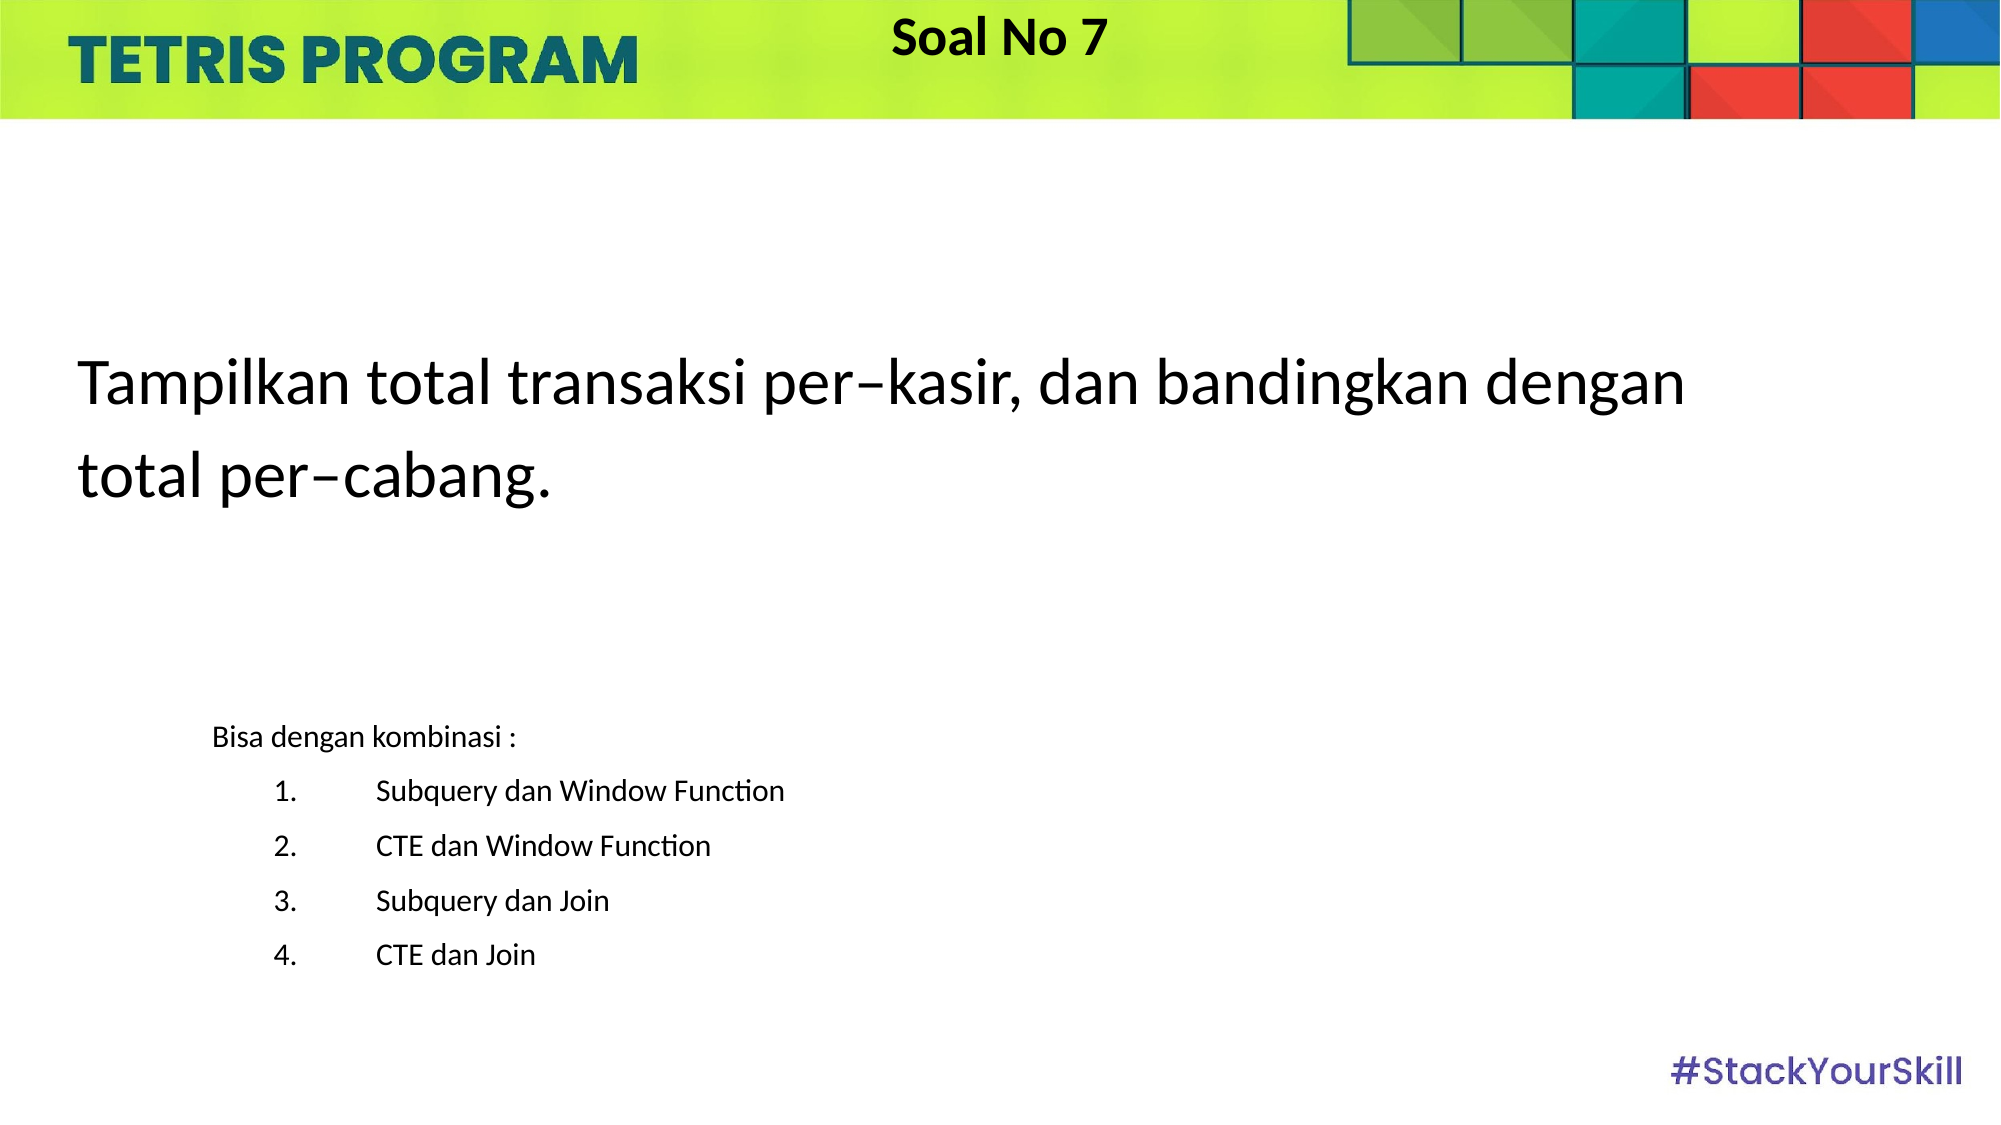

Soal No 7
Tampilkan total transaksi per–kasir, dan bandingkan dengan total per–cabang.
Bisa dengan kombinasi :
Subquery dan Window Function
CTE dan Window Function
Subquery dan Join
CTE dan Join